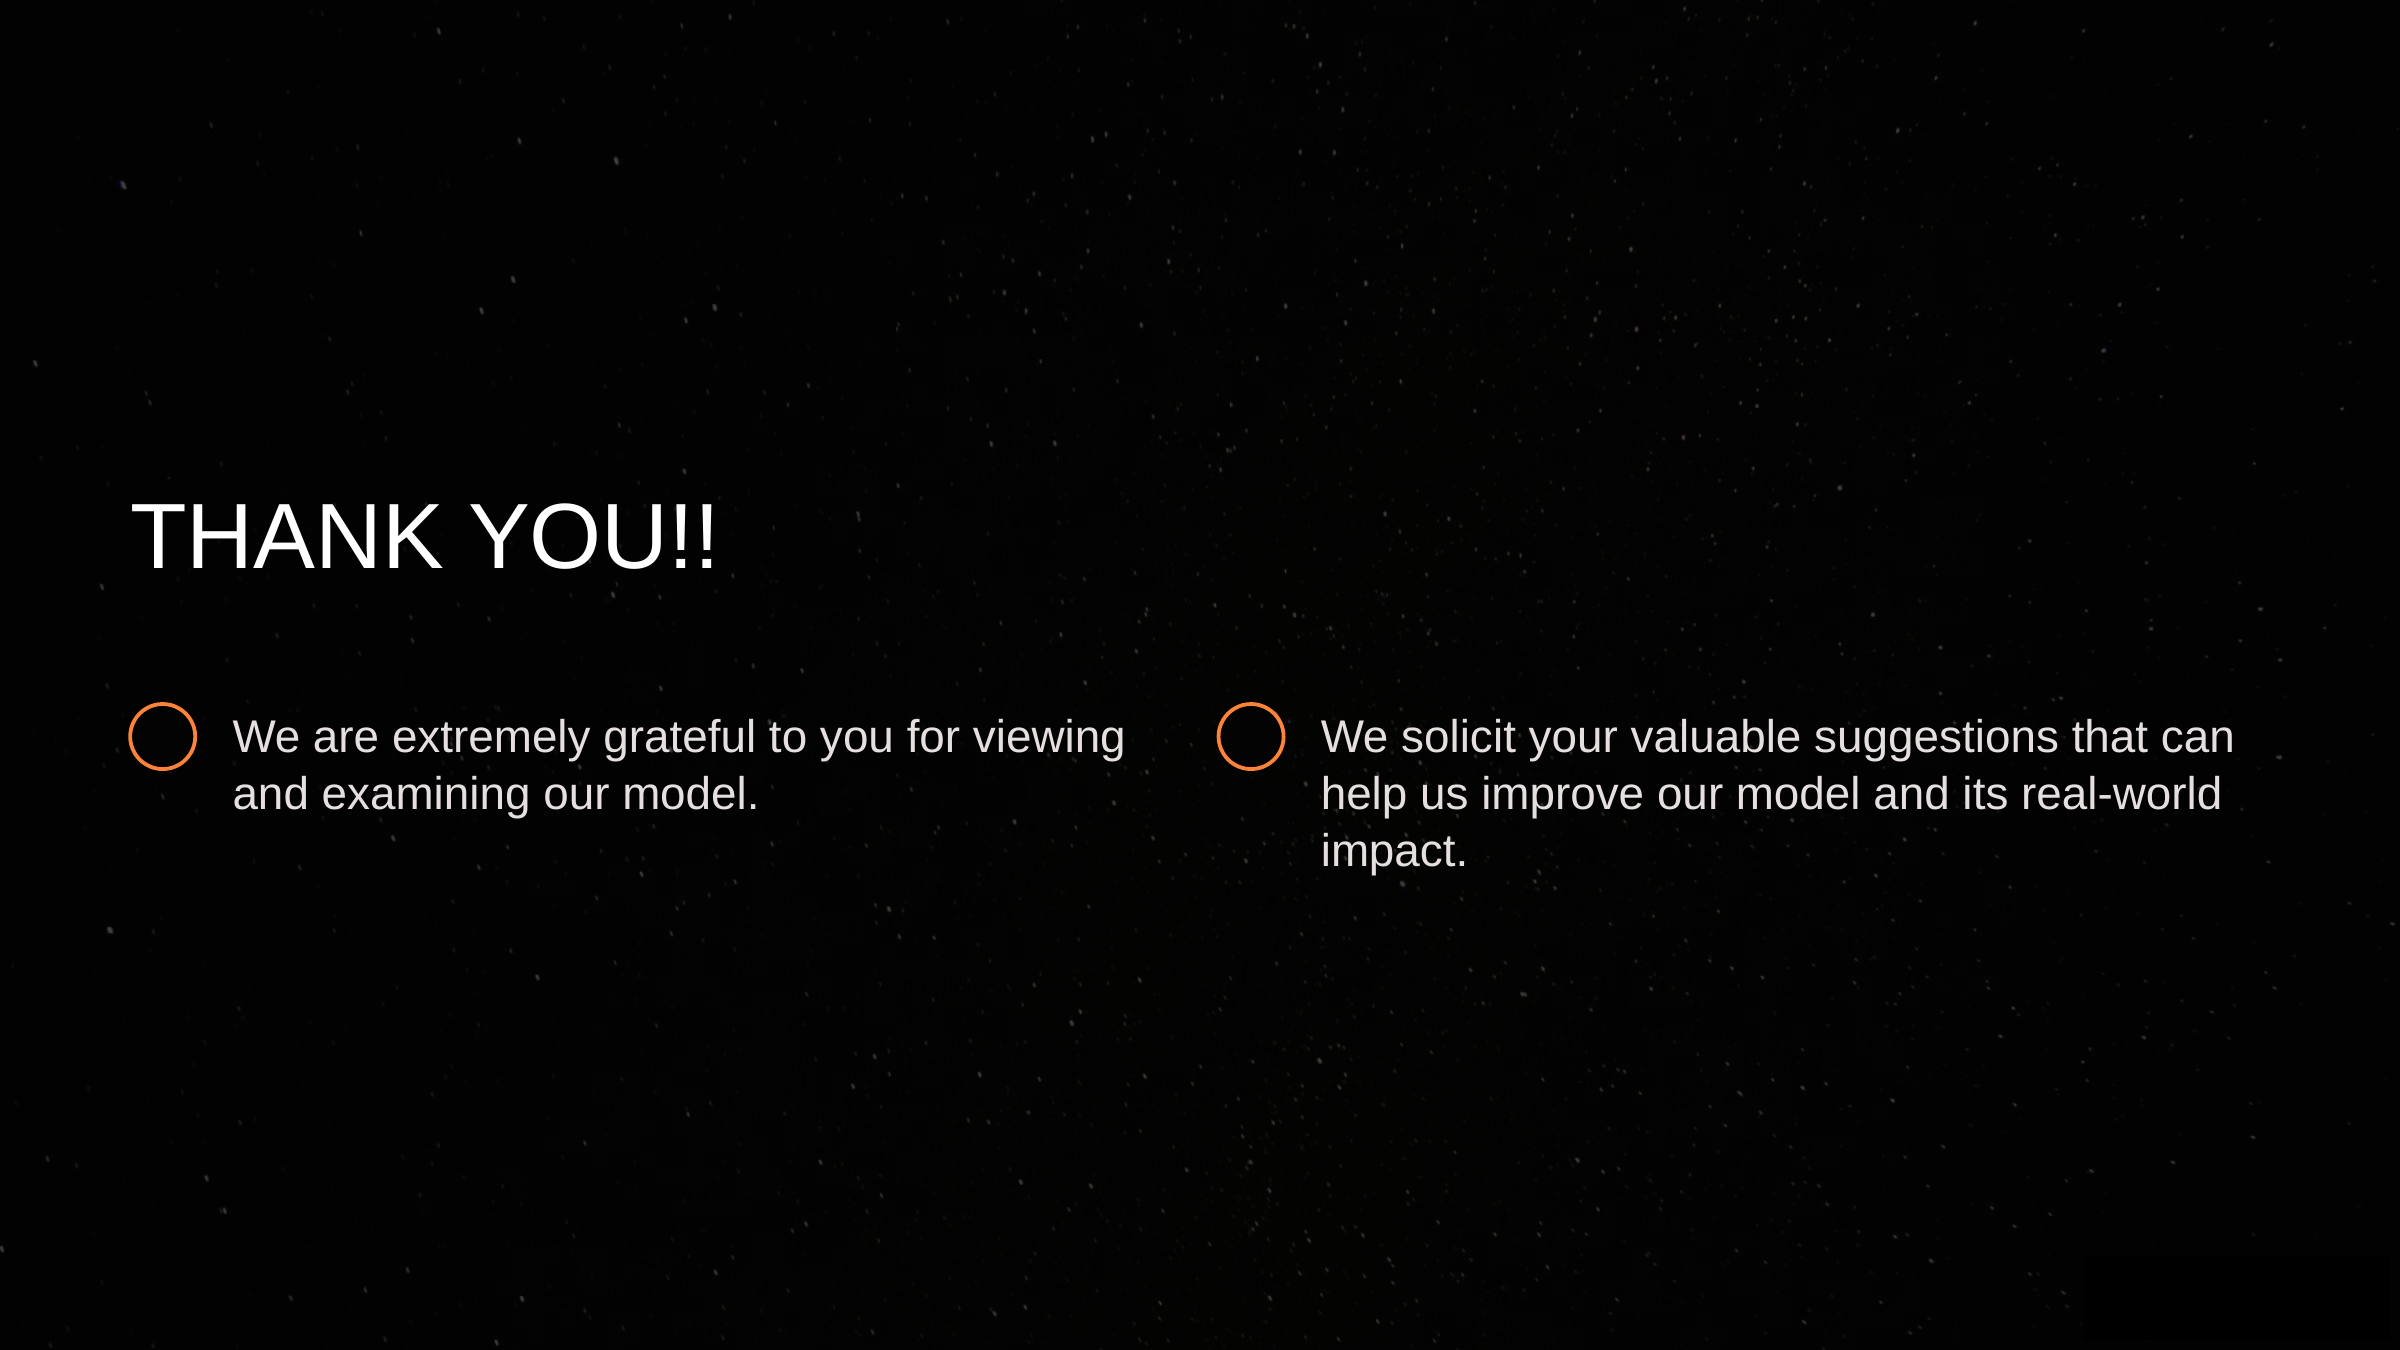

THANK YOU!!

We are extremely grateful to you for viewing and examining our model.

We solicit your valuable suggestions that can help us improve our model and its real-world impact.